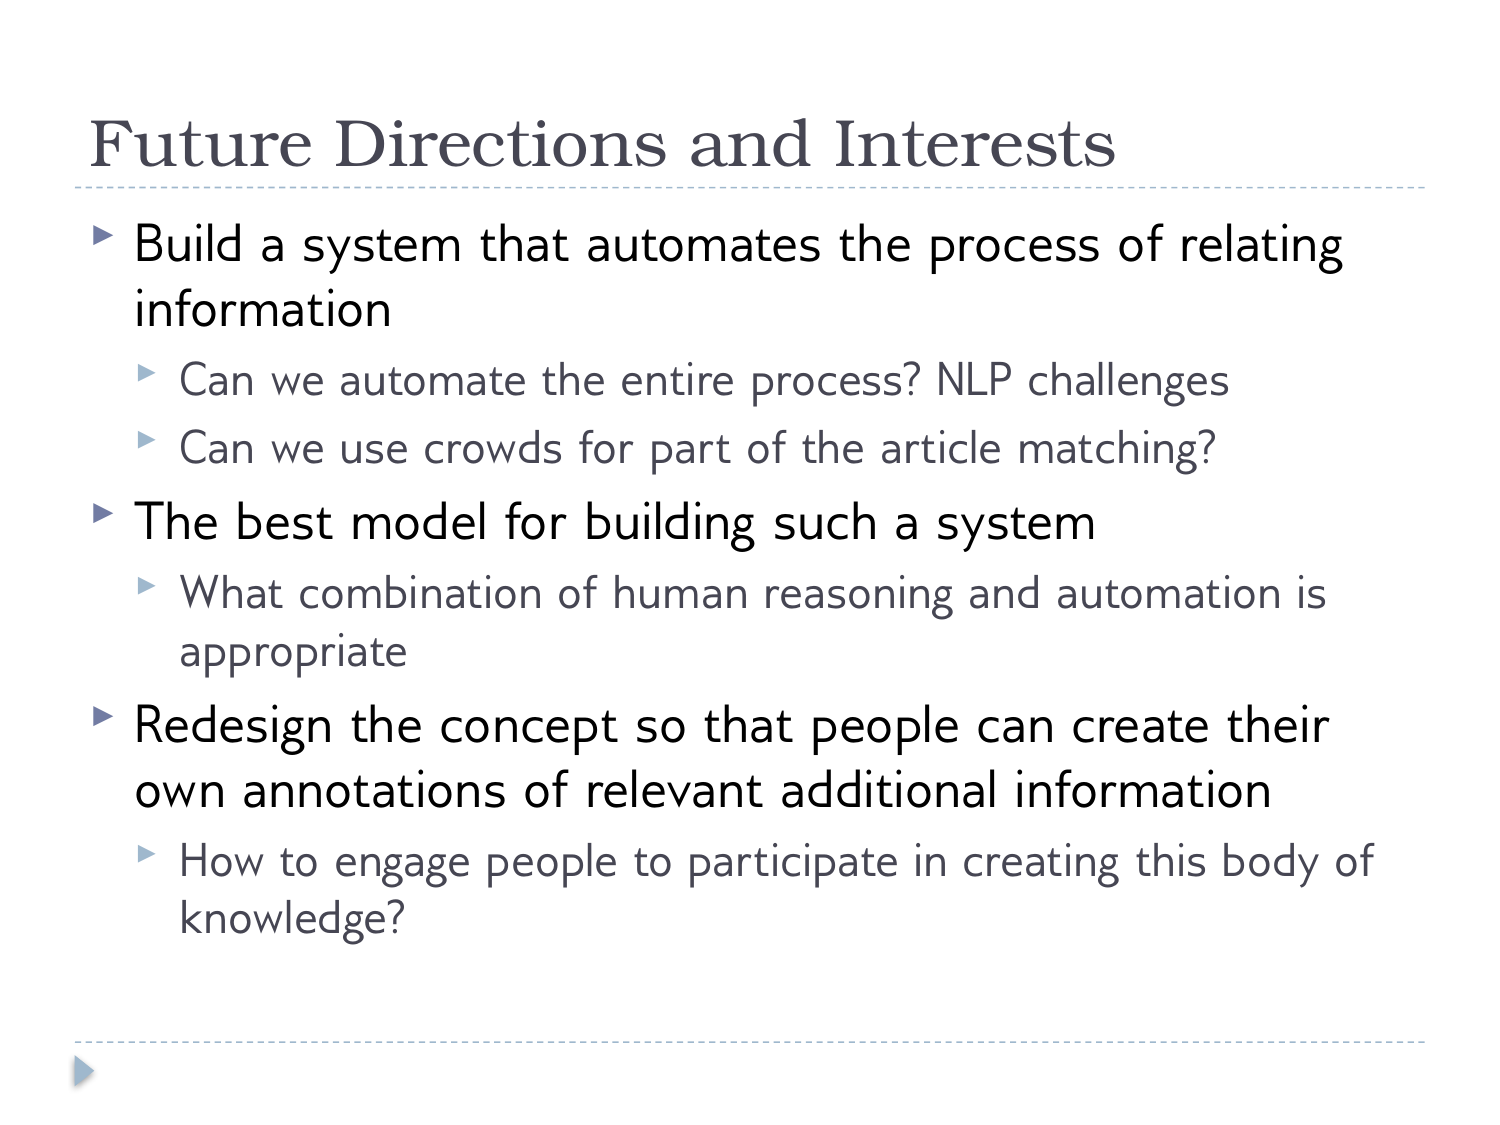

# Future Directions and Interests
Build a system that automates the process of relating information
Can we automate the entire process? NLP challenges
Can we use crowds for part of the article matching?
The best model for building such a system
What combination of human reasoning and automation is appropriate
Redesign the concept so that people can create their own annotations of relevant additional information
How to engage people to participate in creating this body of knowledge?